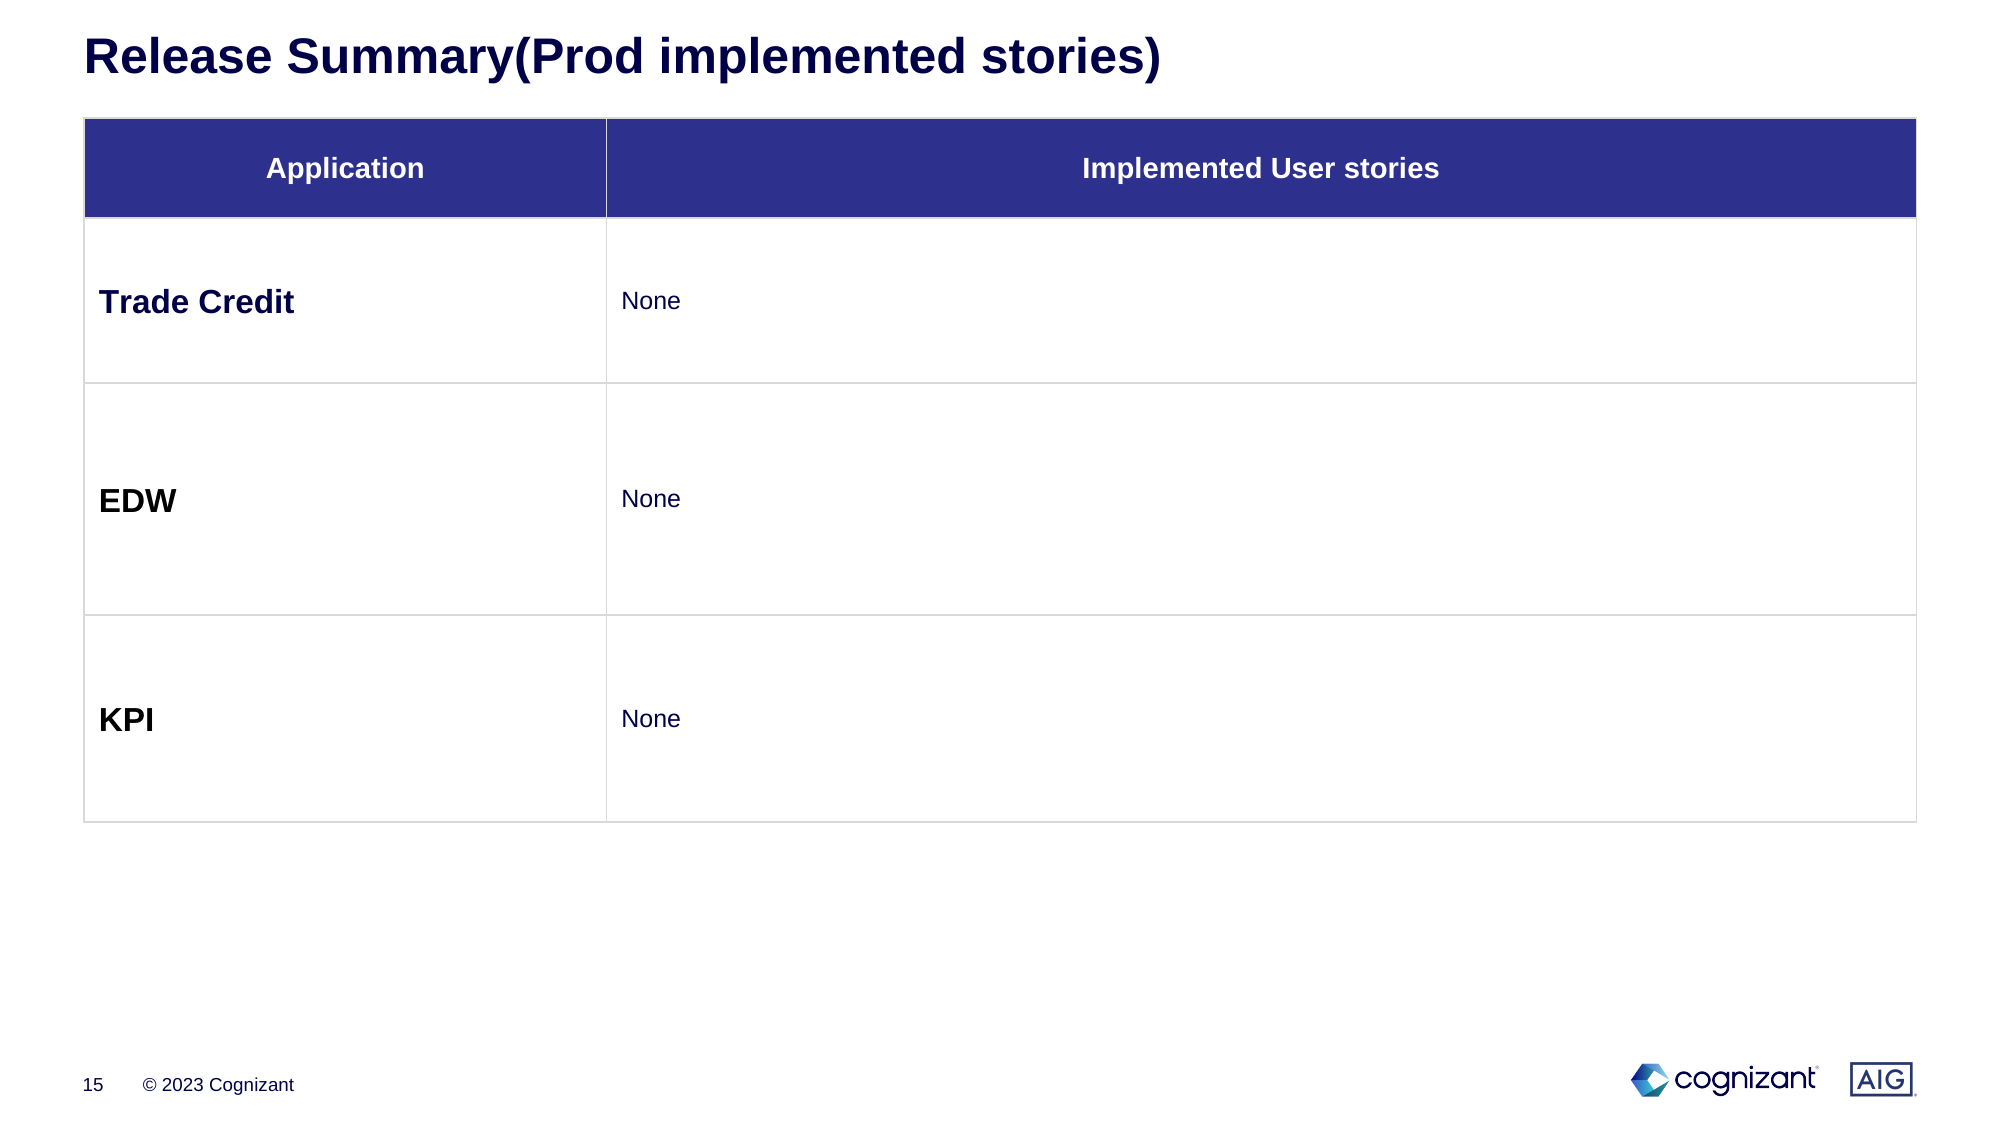

# Release Summary(Prod implemented stories)
| Application | Implemented User stories |
| --- | --- |
| Trade Credit | None |
| EDW | None |
| KPI | None |